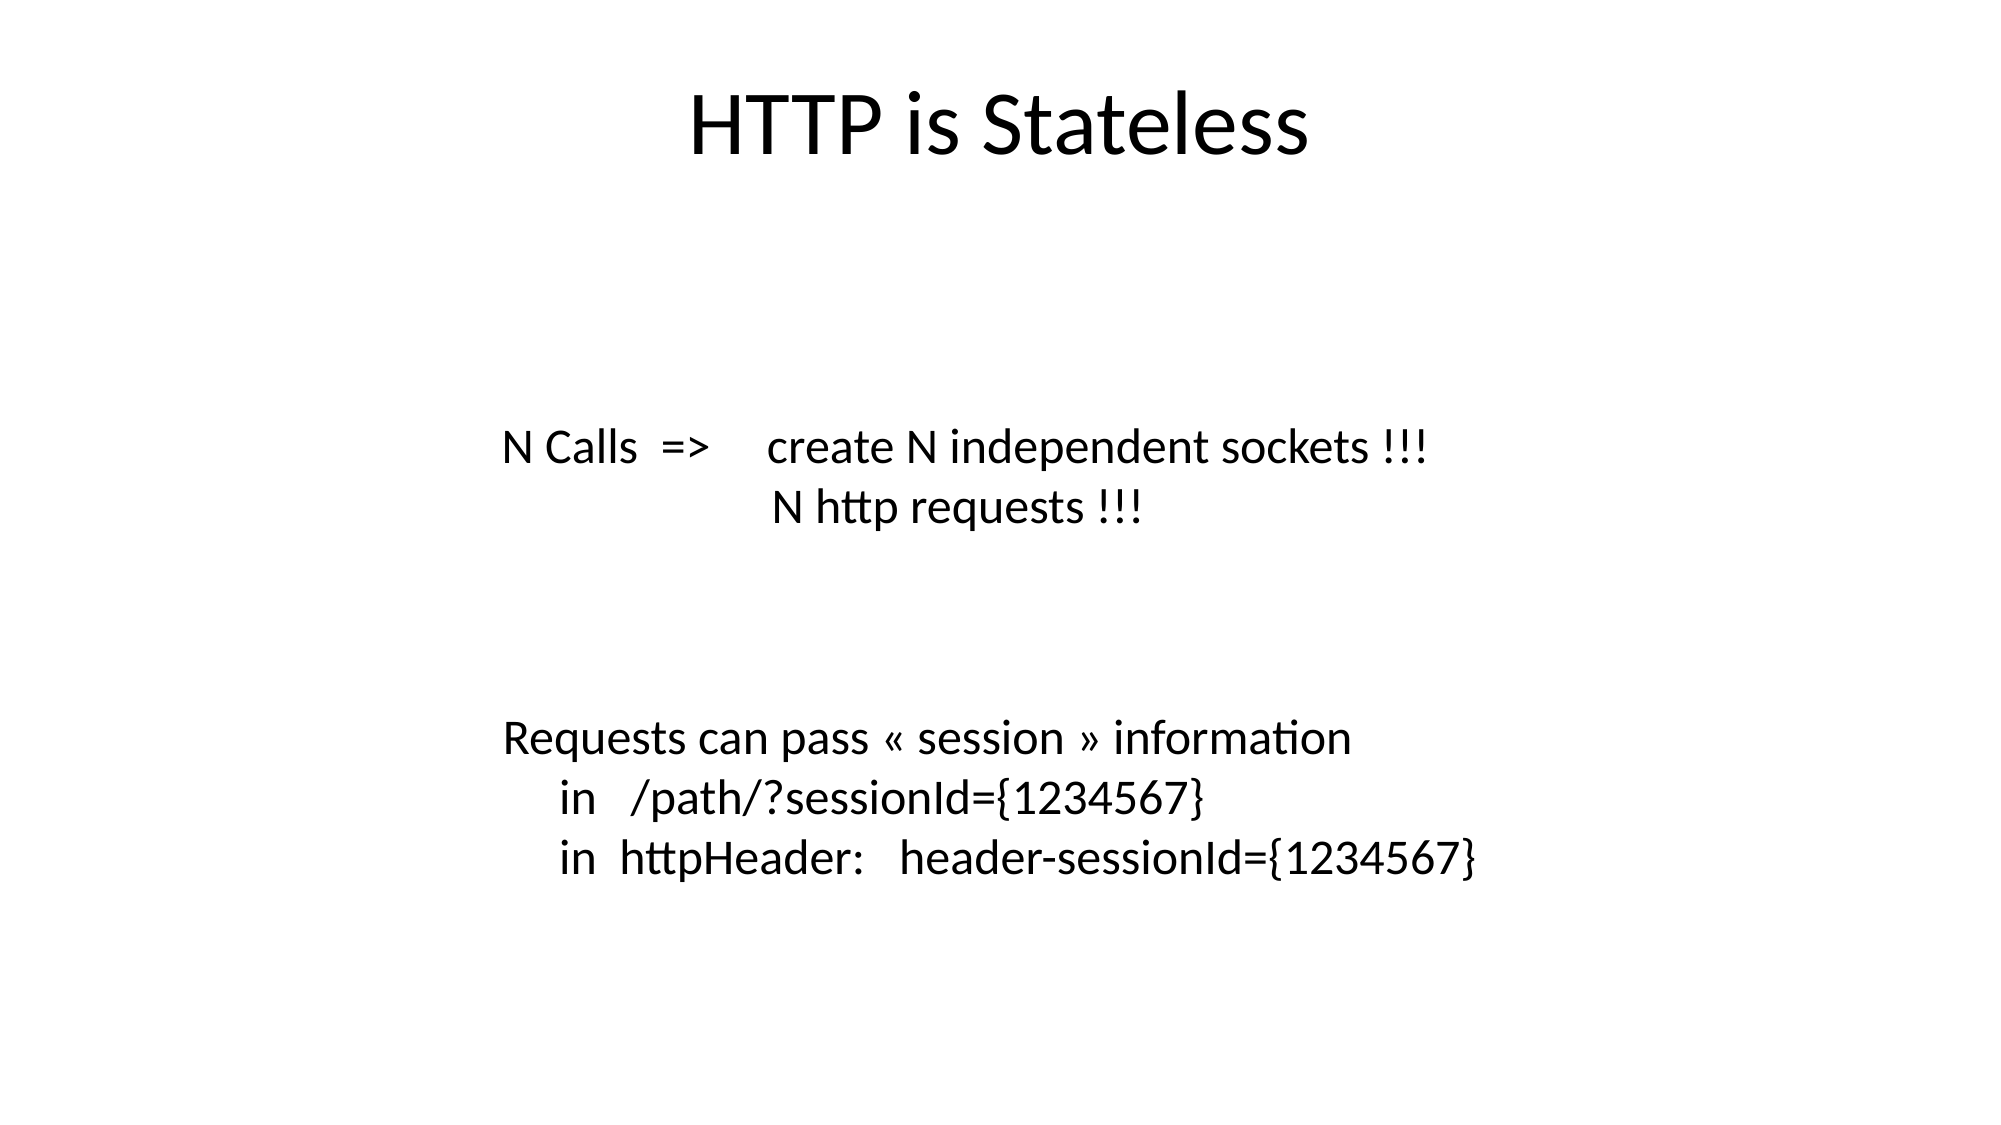

# HTTP is Stateless
N Calls  =>     create N independent sockets !!!
                        N http requests !!!
Requests can pass « session » information
     in   /path/?sessionId={1234567}
     in  httpHeader:   header-sessionId={1234567}